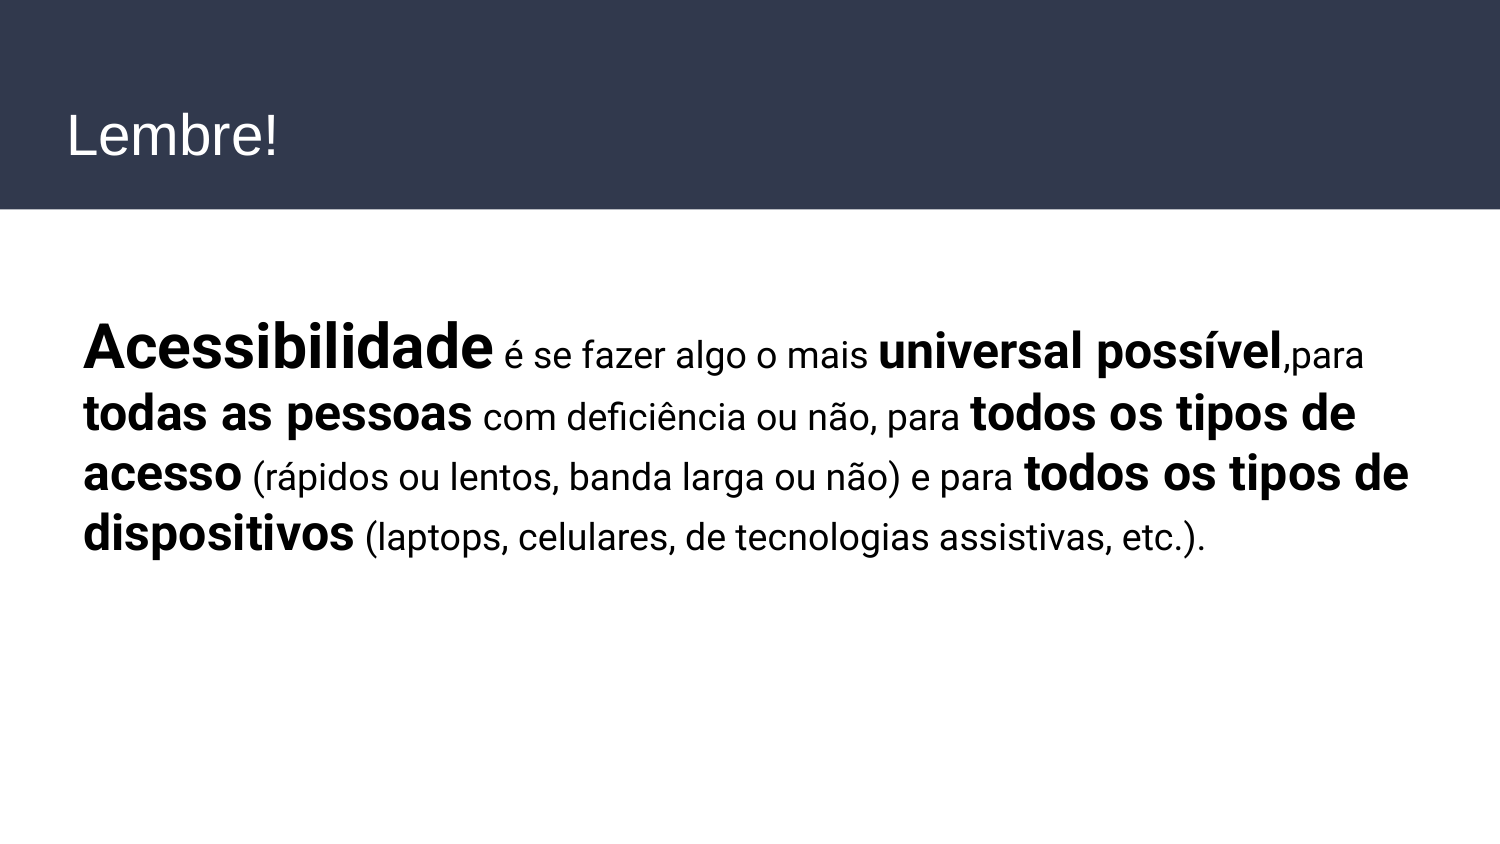

# Lembre!

Acessibilidade é se fazer algo o mais universal possível,para todas as pessoas com deficiência ou não, para todos os tipos de acesso (rápidos ou lentos, banda larga ou não) e para todos os tipos de dispositivos (laptops, celulares, de tecnologias assistivas, etc.).